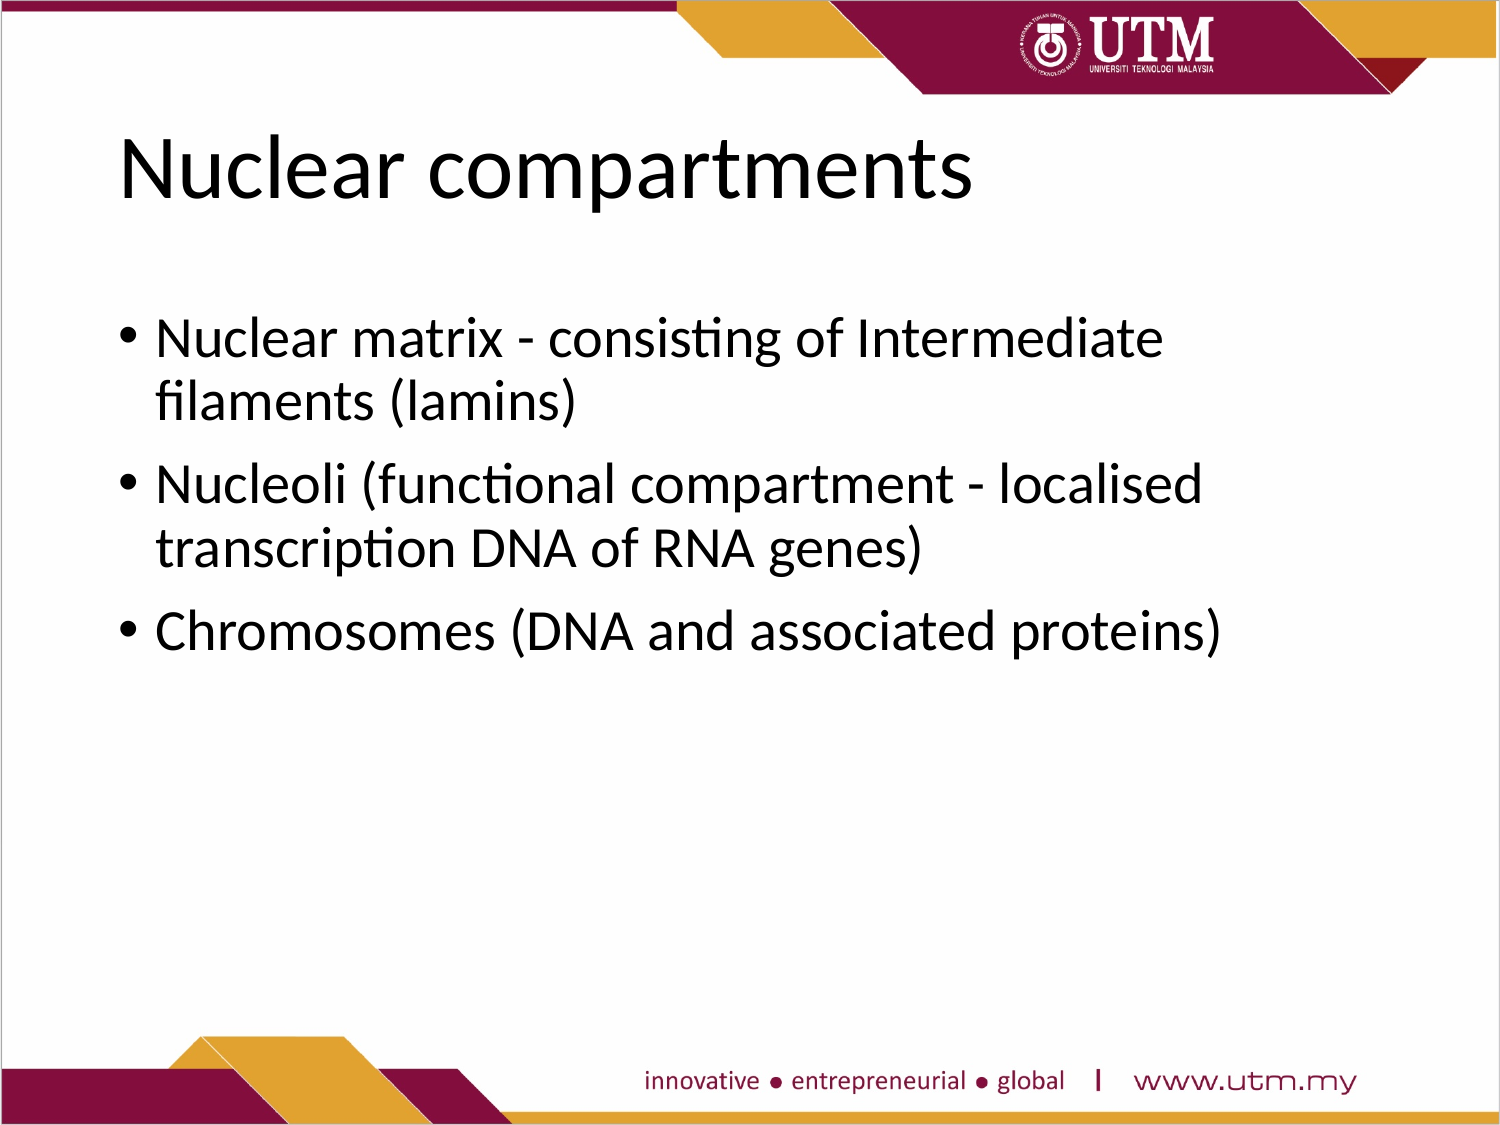

# Nuclear compartments
Nuclear matrix - consisting of Intermediate filaments (lamins)
Nucleoli (functional compartment - localised transcription DNA of RNA genes)
Chromosomes (DNA and associated proteins)